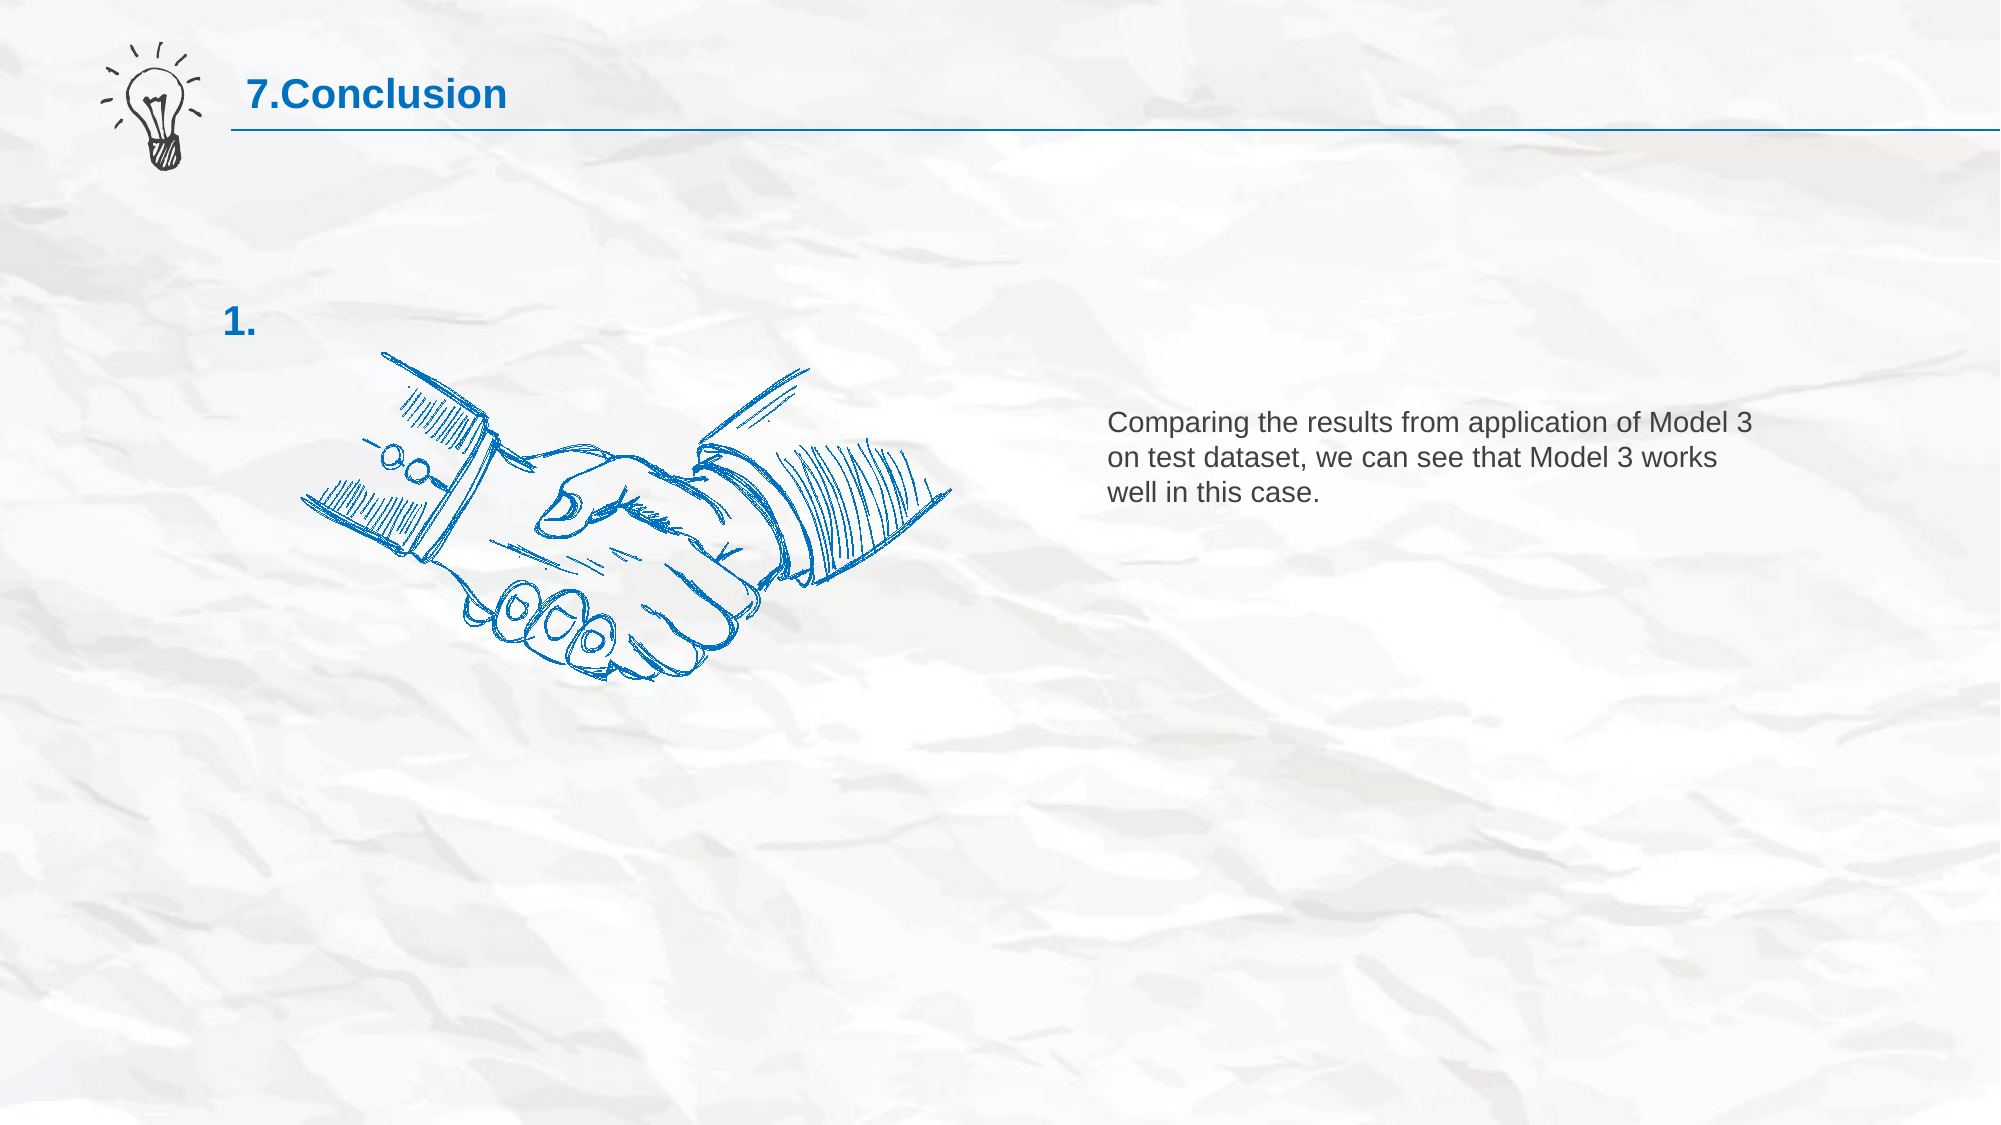

7.Conclusion
1.

Comparing the results from application of Model 3 on test dataset, we can see that Model 3 works well in this case.